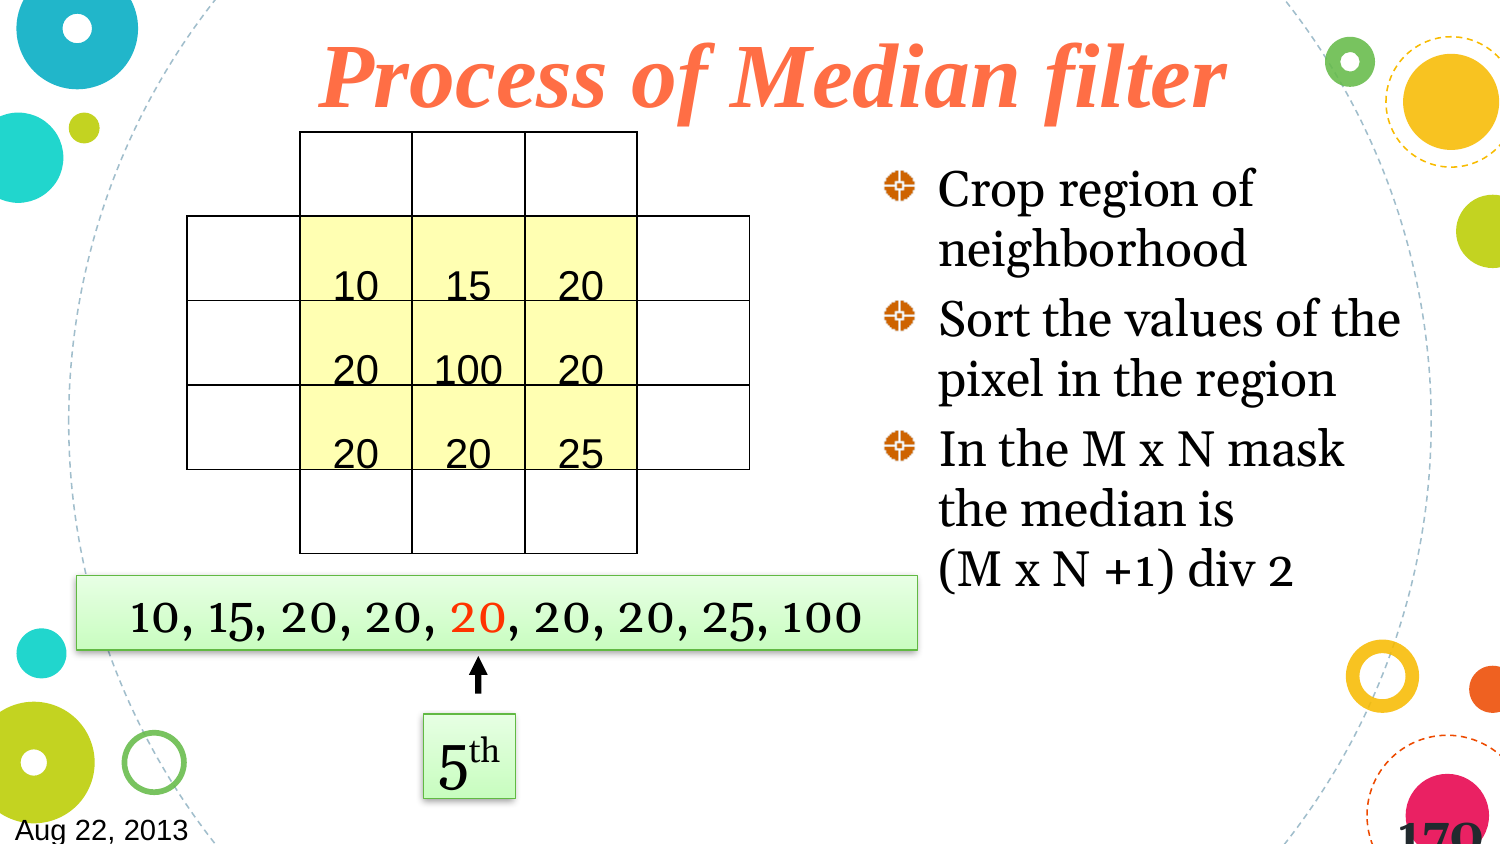

Process of Median filter

10

15

20

20

100

20

20

20

25

10, 15, 20, 20, 20, 20, 20, 25, 100

5th
Crop region of neighborhood
Sort the values of the pixel in the region
In the M x N mask the median is
(M x N +1) div 2
170
Aug 22, 2013